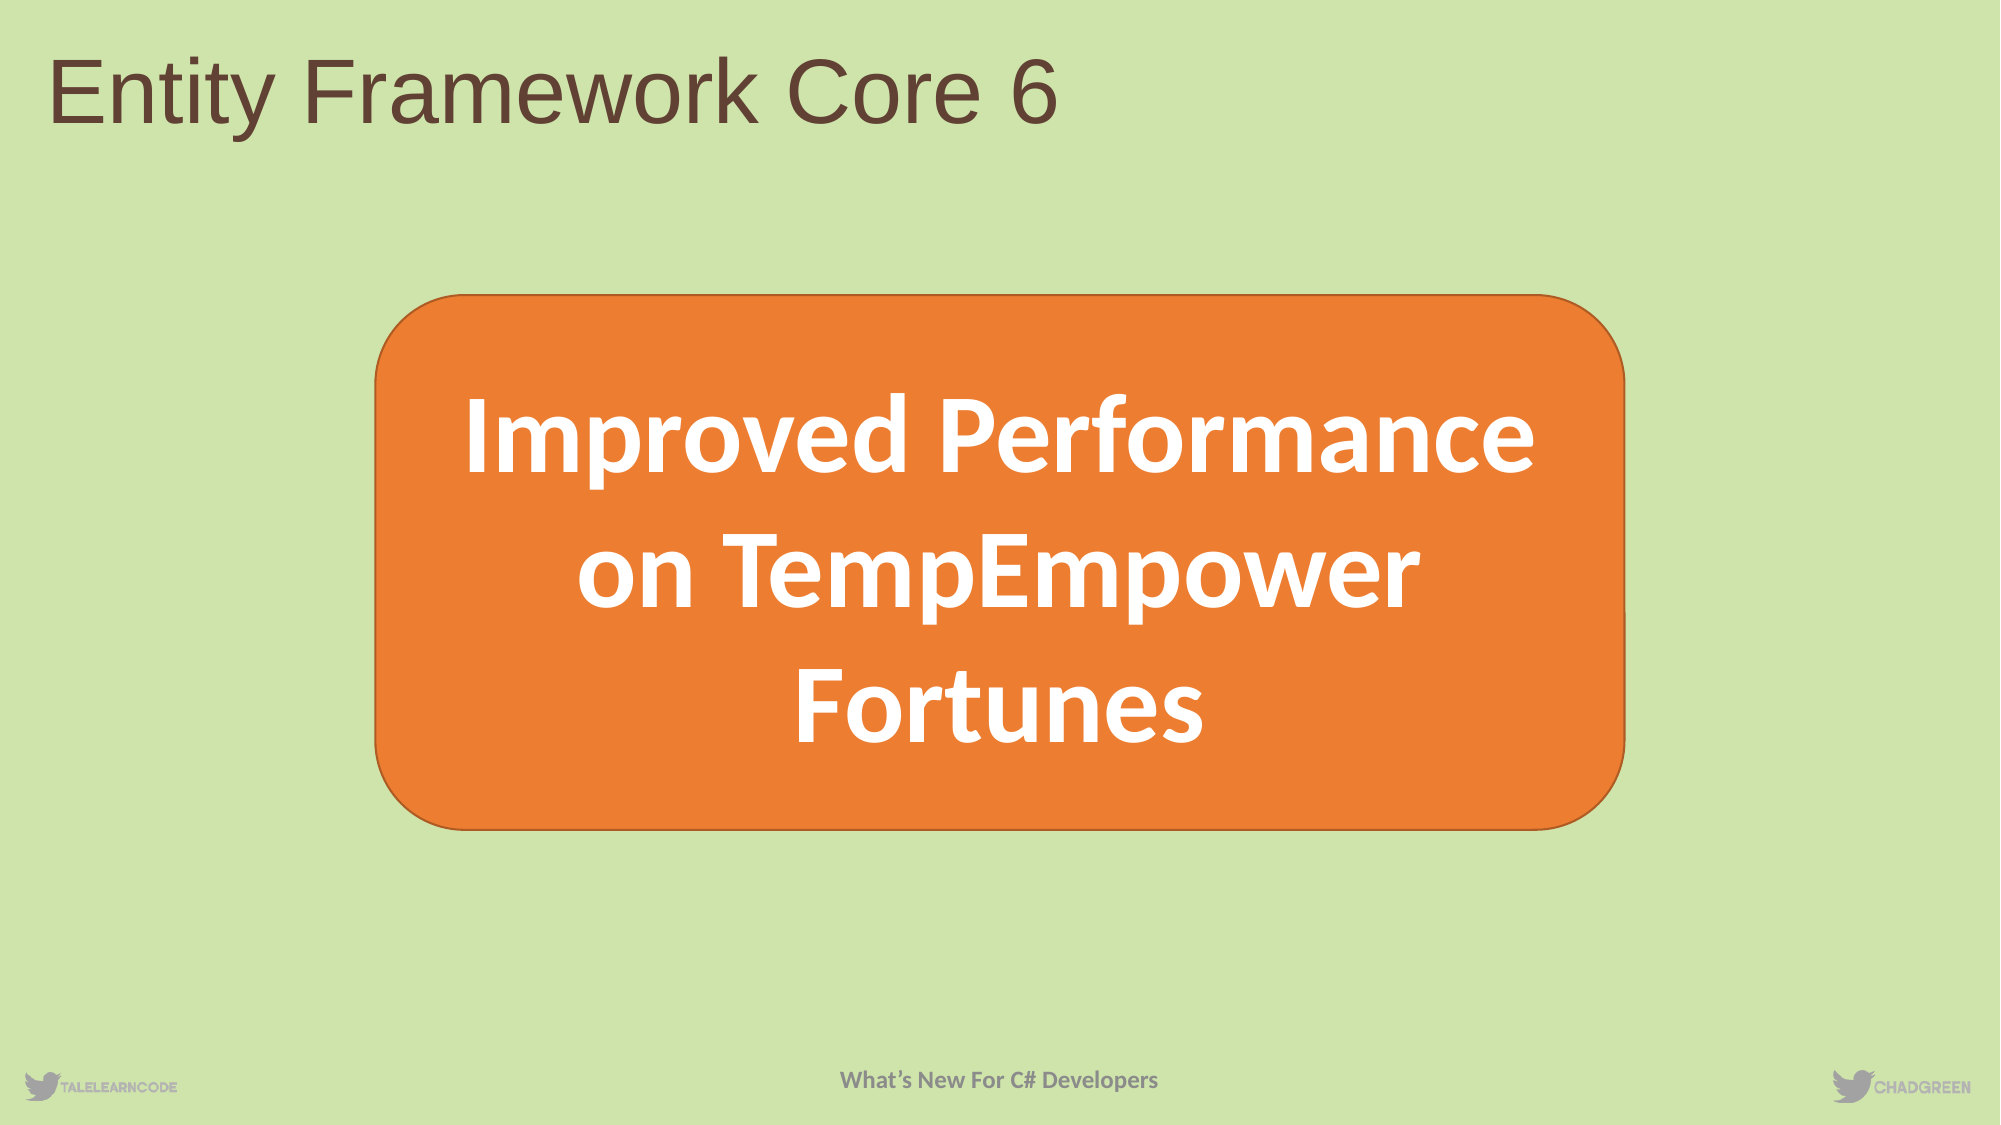

# Entity Framework Core 6
Improved Performance on TempEmpower Fortunes